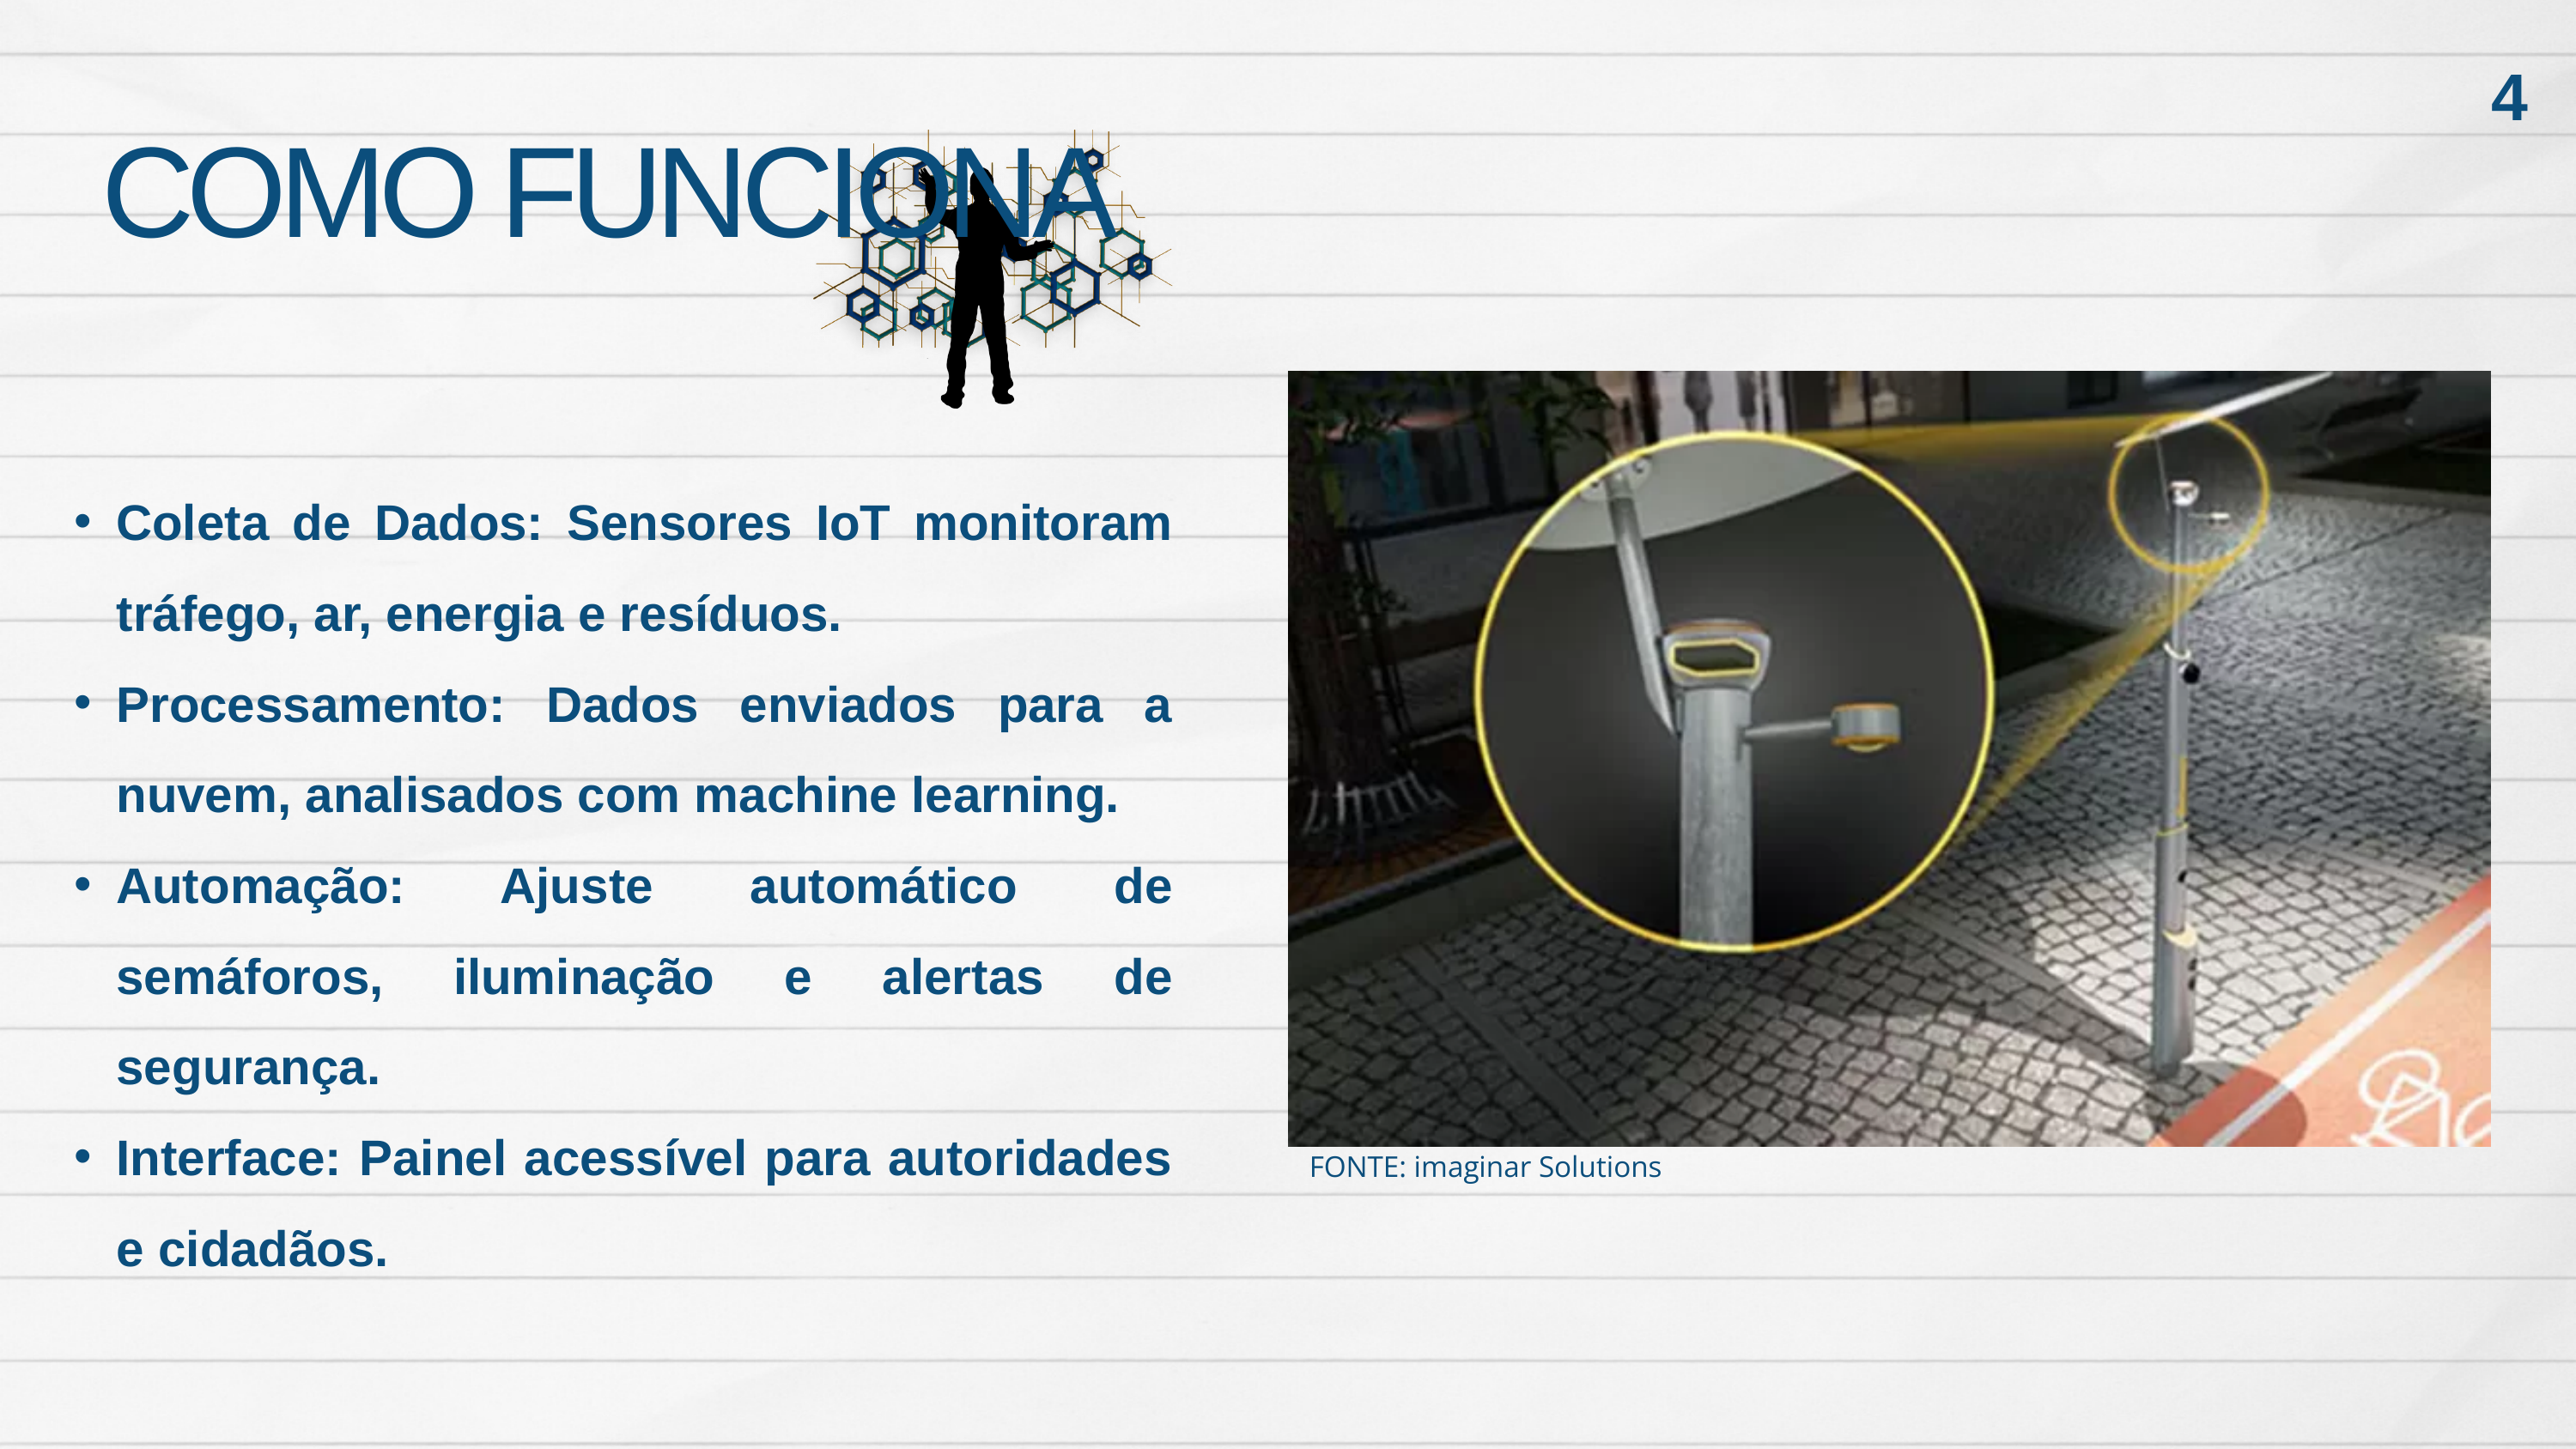

4

COMO FUNCIONA

Coleta de Dados: Sensores IoT monitoram tráfego, ar, energia e resíduos.
Processamento: Dados enviados para a nuvem, analisados com machine learning.
Automação: Ajuste automático de semáforos, iluminação e alertas de segurança.
Interface: Painel acessível para autoridades e cidadãos.

FONTE: imaginar Solutions